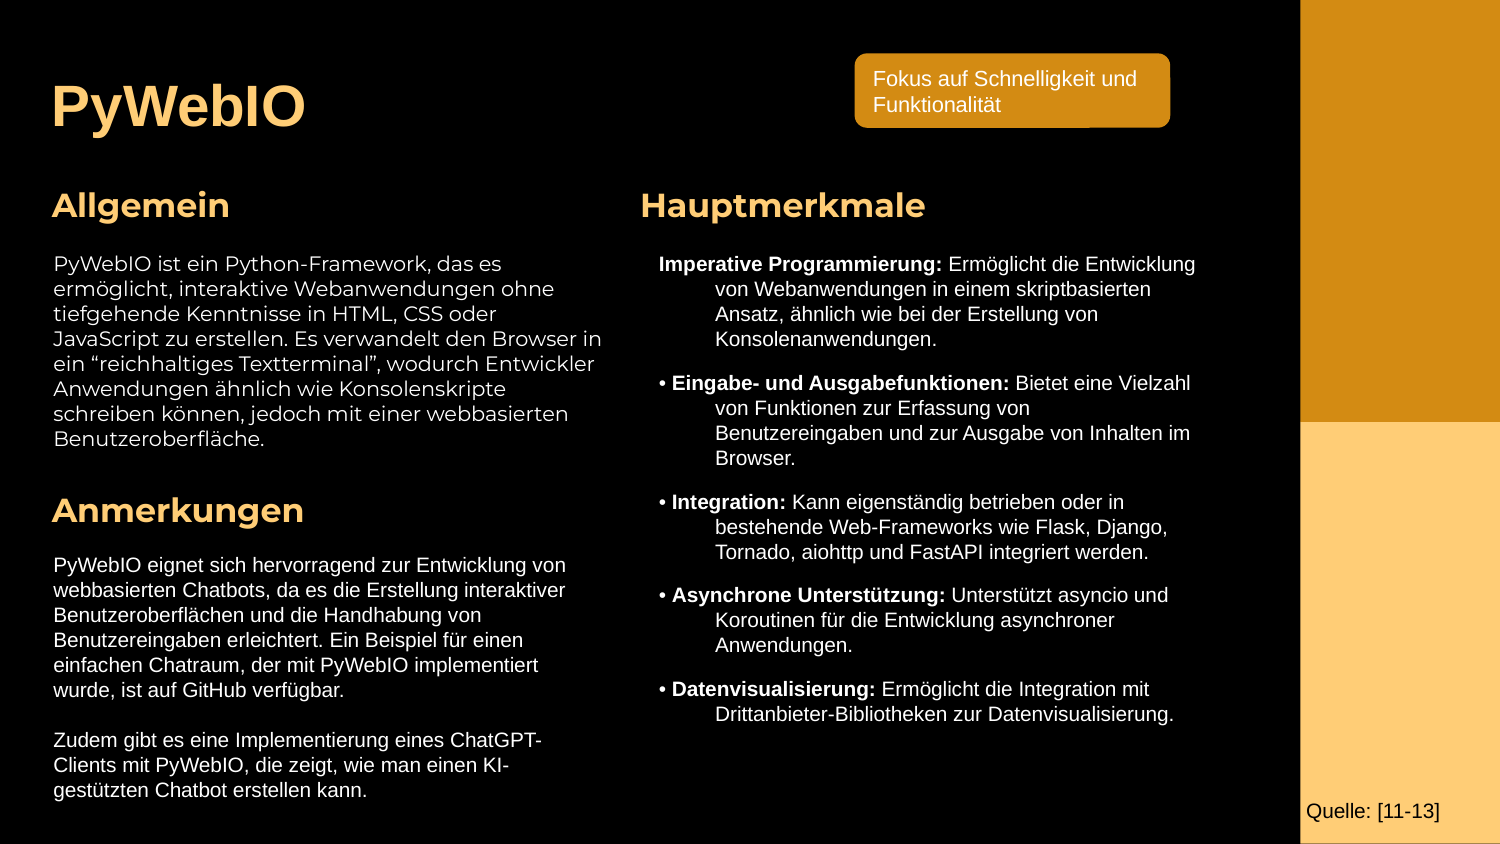

Fokus auf Schnelligkeit und Funktionalität
# PyWebIO
Allgemein
Hauptmerkmale
Imperative Programmierung: Ermöglicht die Entwicklung von Webanwendungen in einem skriptbasierten Ansatz, ähnlich wie bei der Erstellung von Konsolenanwendungen.
• Eingabe- und Ausgabefunktionen: Bietet eine Vielzahl von Funktionen zur Erfassung von Benutzereingaben und zur Ausgabe von Inhalten im Browser.
• Integration: Kann eigenständig betrieben oder in bestehende Web-Frameworks wie Flask, Django, Tornado, aiohttp und FastAPI integriert werden.
• Asynchrone Unterstützung: Unterstützt asyncio und Koroutinen für die Entwicklung asynchroner Anwendungen.
• Datenvisualisierung: Ermöglicht die Integration mit Drittanbieter-Bibliotheken zur Datenvisualisierung.
PyWebIO ist ein Python-Framework, das es ermöglicht, interaktive Webanwendungen ohne tiefgehende Kenntnisse in HTML, CSS oder JavaScript zu erstellen. Es verwandelt den Browser in ein “reichhaltiges Textterminal”, wodurch Entwickler Anwendungen ähnlich wie Konsolenskripte schreiben können, jedoch mit einer webbasierten Benutzeroberfläche.
Anmerkungen
PyWebIO eignet sich hervorragend zur Entwicklung von webbasierten Chatbots, da es die Erstellung interaktiver Benutzeroberflächen und die Handhabung von Benutzereingaben erleichtert. Ein Beispiel für einen einfachen Chatraum, der mit PyWebIO implementiert wurde, ist auf GitHub verfügbar.
Zudem gibt es eine Implementierung eines ChatGPT-Clients mit PyWebIO, die zeigt, wie man einen KI-gestützten Chatbot erstellen kann.
Quelle: [11-13]